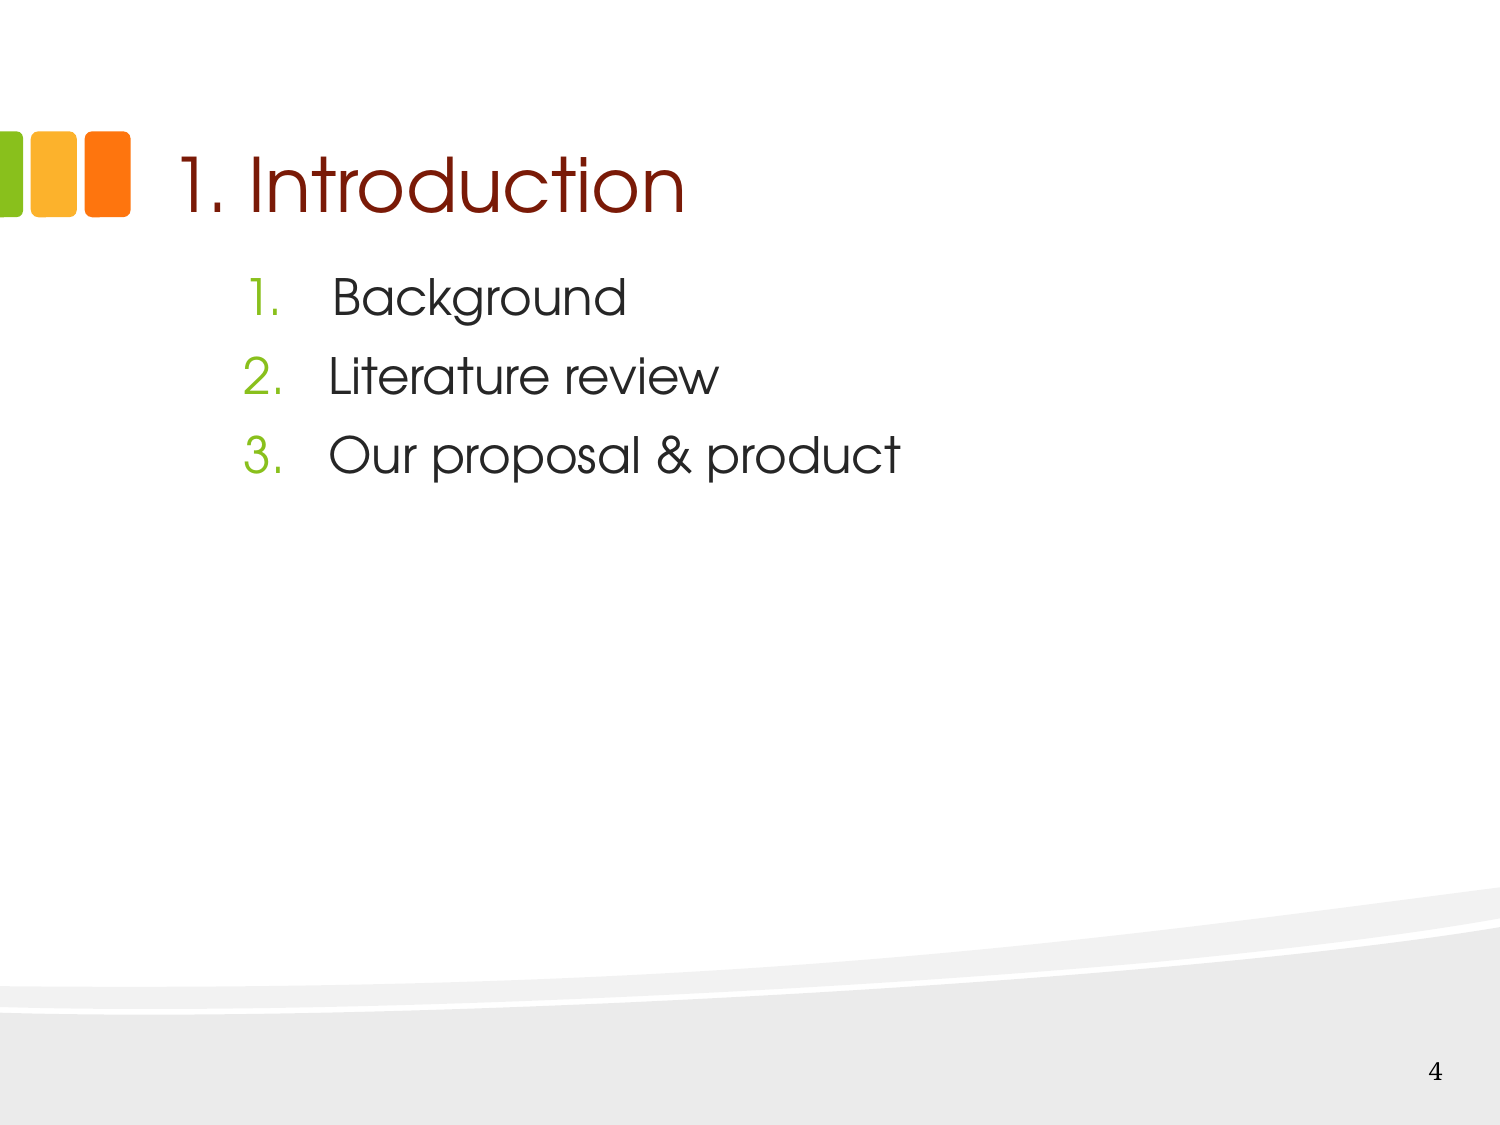

# 1. Introduction
 Background
Literature review
Our proposal & product
4